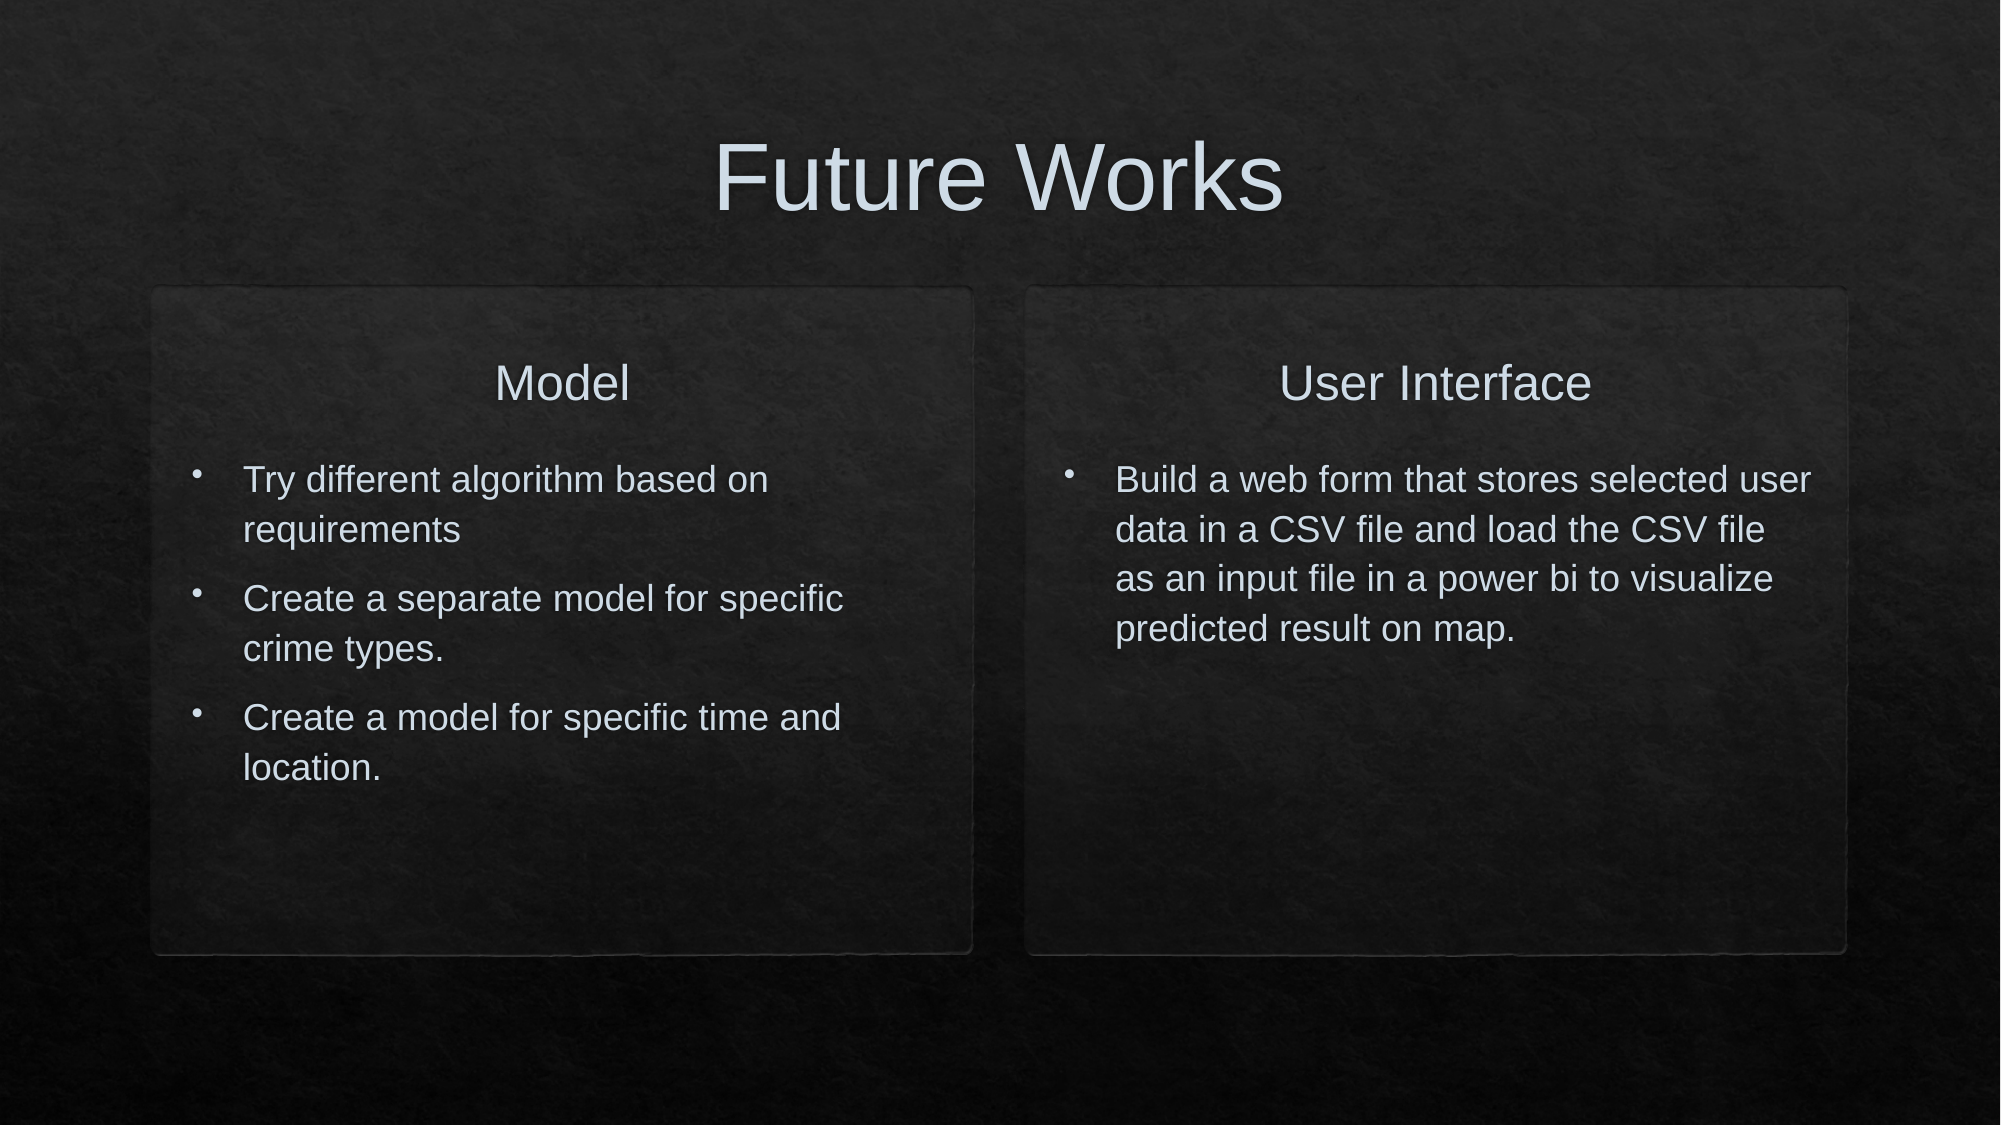

# Future Works
User Interface
Model
Try different algorithm based on requirements
Create a separate model for specific crime types.
Create a model for specific time and location.

Build a web form that stores selected user data in a CSV file and load the CSV file as an input file in a power bi to visualize predicted result on map.